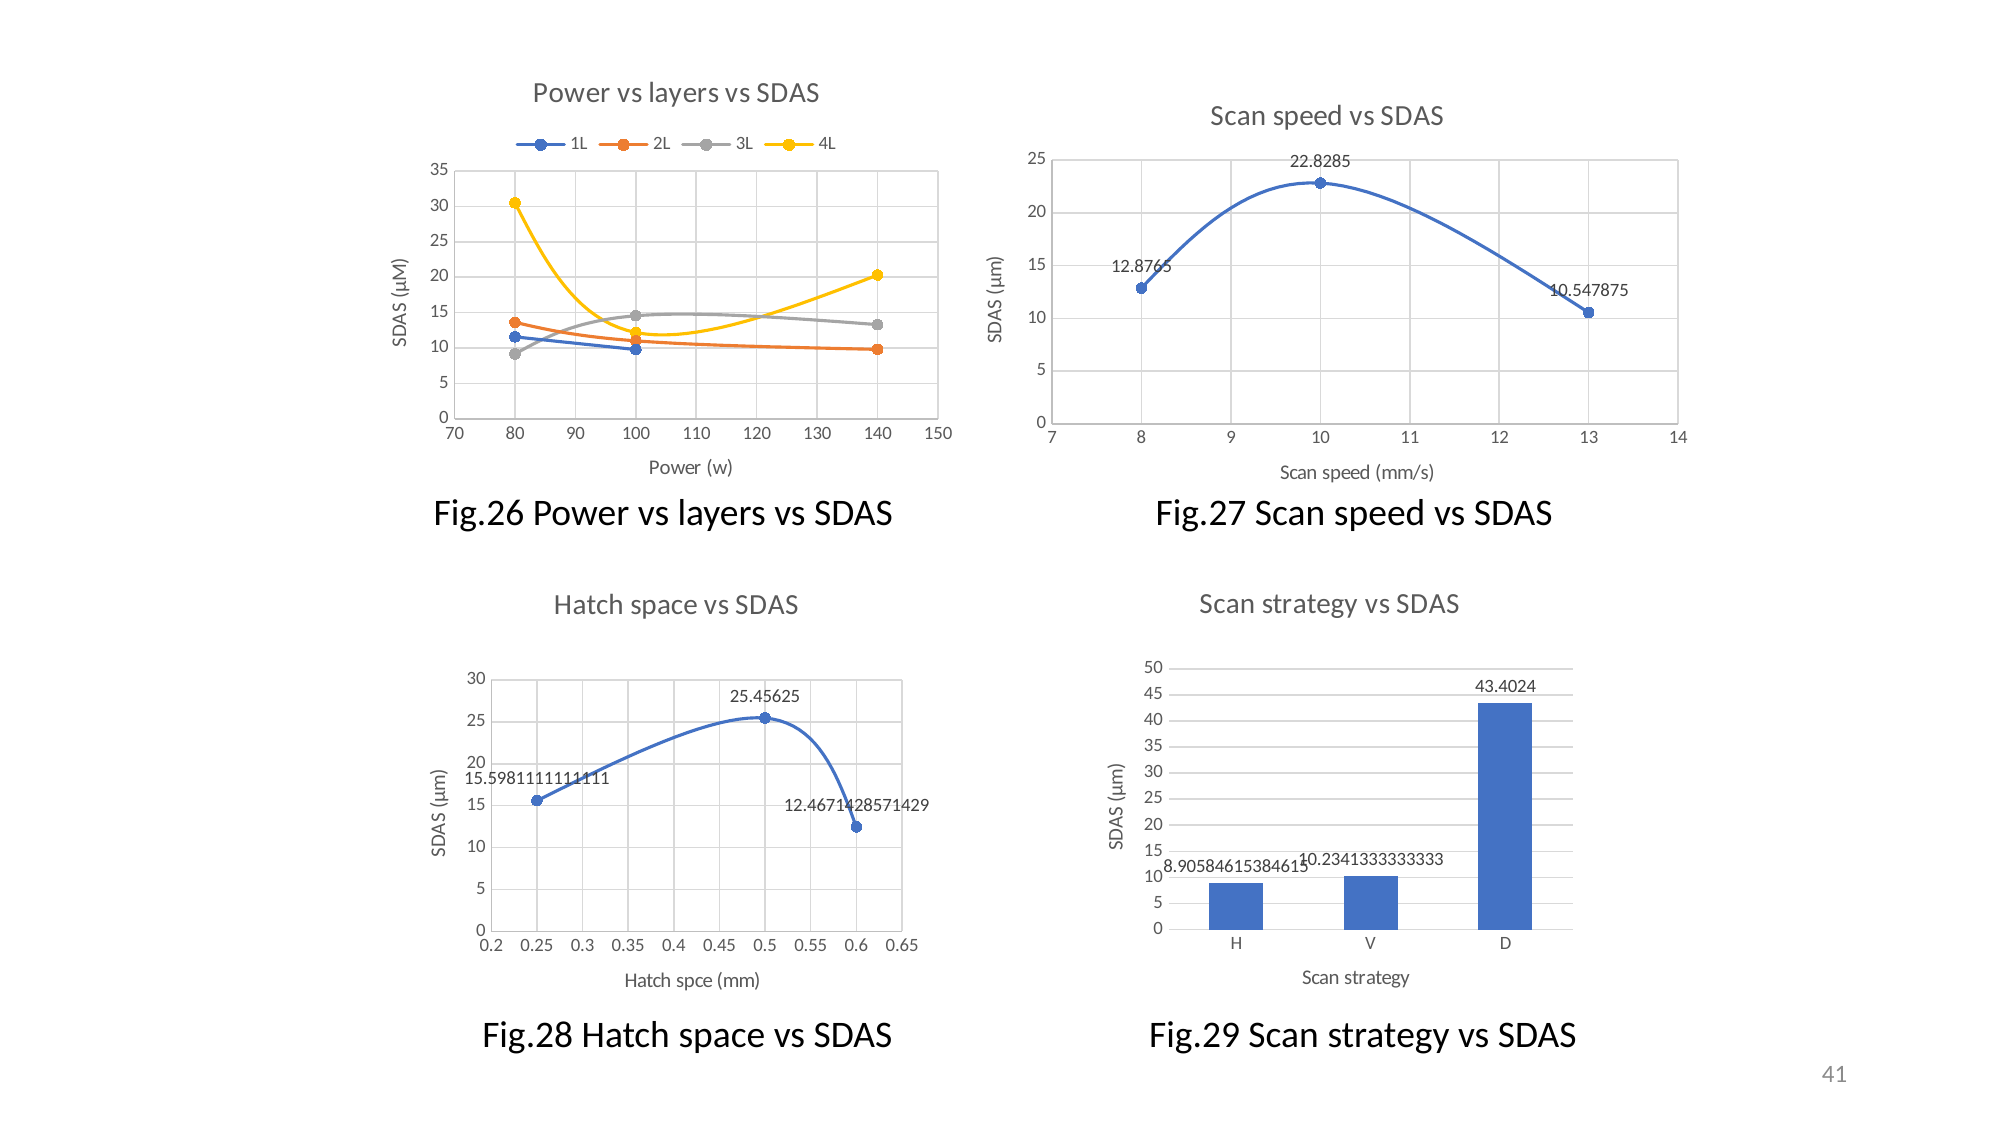

### Chart: Power vs layers vs SDAS

| Category |  |  |  |  |
|---|---|---|---|---|

### Chart:

| Category |  |
|---|---|
Fig.26 Power vs layers vs SDAS
Fig.27 Scan speed vs SDAS

### Chart:

| Category |  |
|---|---|

### Chart: Scan strategy vs SDAS

| Category |  |
|---|---|
| H | 8.905846153846154 |
| V | 10.234133333333334 |
| D | 43.4024 |
Fig.29 Scan strategy vs SDAS
Fig.28 Hatch space vs SDAS
41